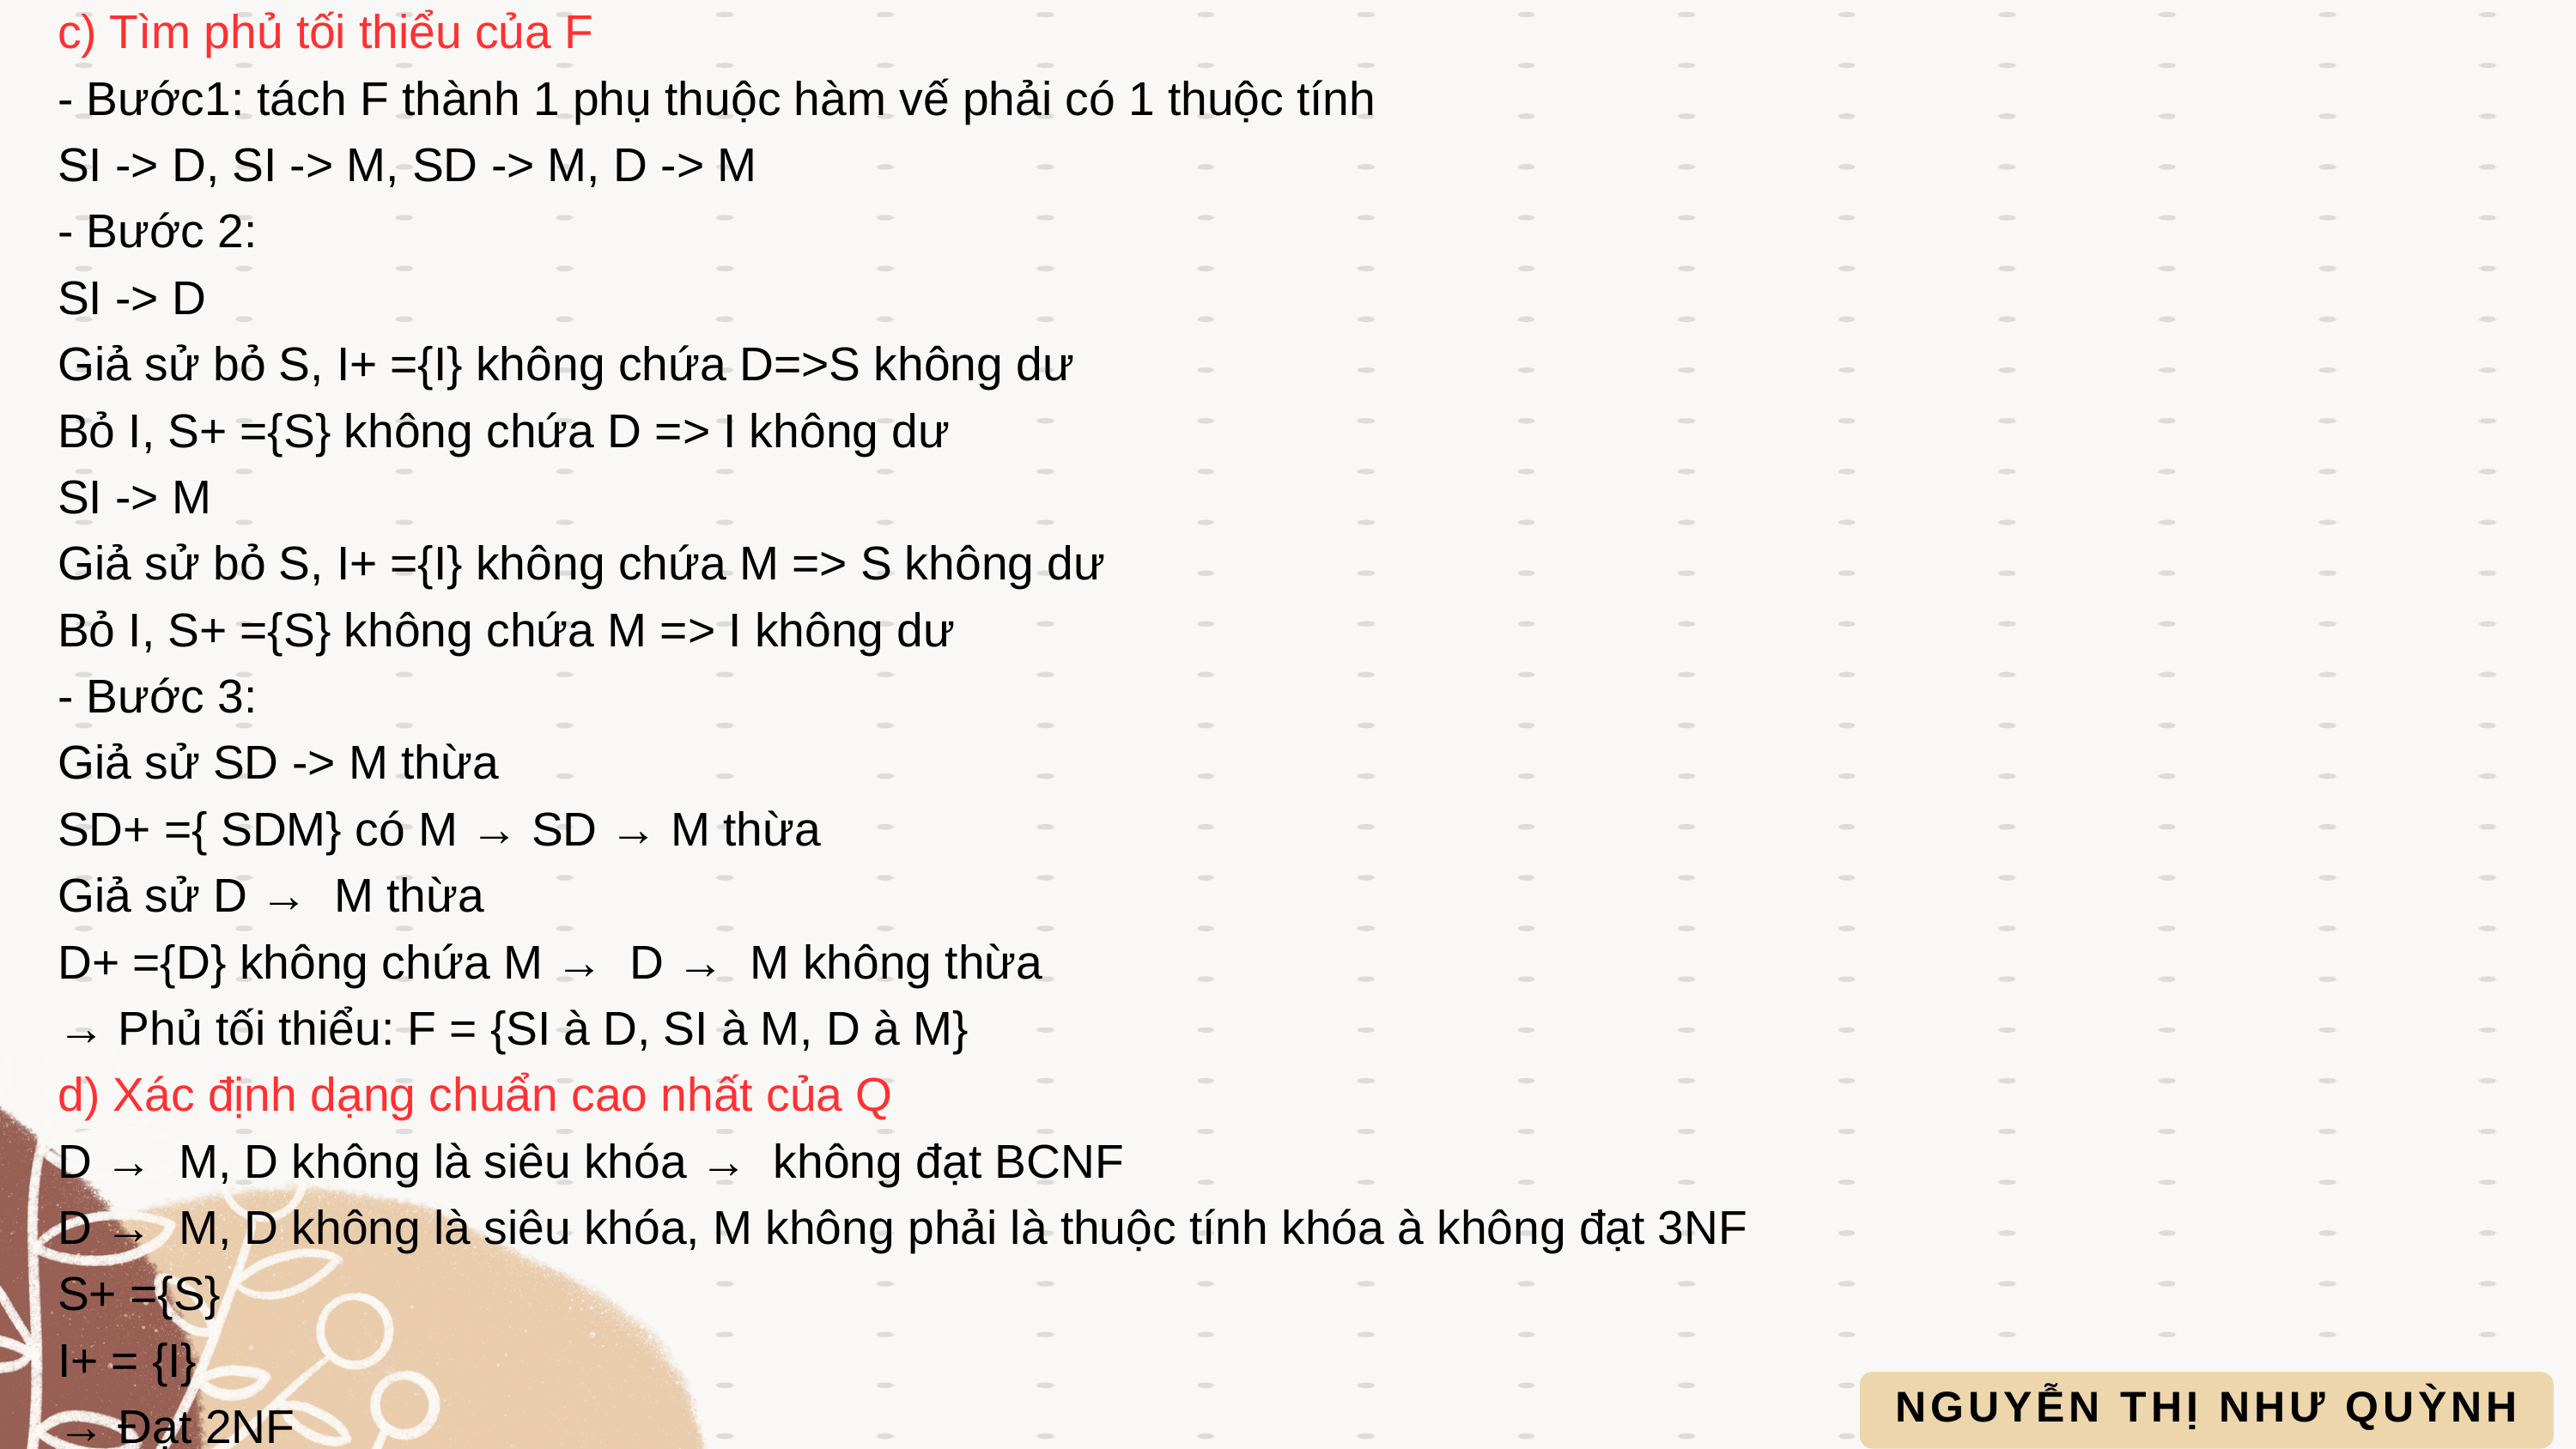

c) Tìm phủ tối thiểu của F
- Bước1: tách F thành 1 phụ thuộc hàm vế phải có 1 thuộc tính
SI -> D, SI -> M, SD -> M, D -> M
- Bước 2:
SI -> D
Giả sử bỏ S, I+ ={I} không chứa D=>S không dư
Bỏ I, S+ ={S} không chứa D => I không dư
SI -> M
Giả sử bỏ S, I+ ={I} không chứa M => S không dư
Bỏ I, S+ ={S} không chứa M => I không dư
- Bước 3:
Giả sử SD -> M thừa
SD+ ={ SDM} có M → SD → M thừa
Giả sử D →  M thừa
D+ ={D} không chứa M →  D →  M không thừa
→ Phủ tối thiểu: F = {SI à D, SI à M, D à M}
d) Xác định dạng chuẩn cao nhất của Q
D →  M, D không là siêu khóa →  không đạt BCNF
D →  M, D không là siêu khóa, M không phải là thuộc tính khóa à không đạt 3NF
S+ ={S}
I+ = {I}
→ Đạt 2NF

NGUYỄN THỊ NHƯ QUỲNH